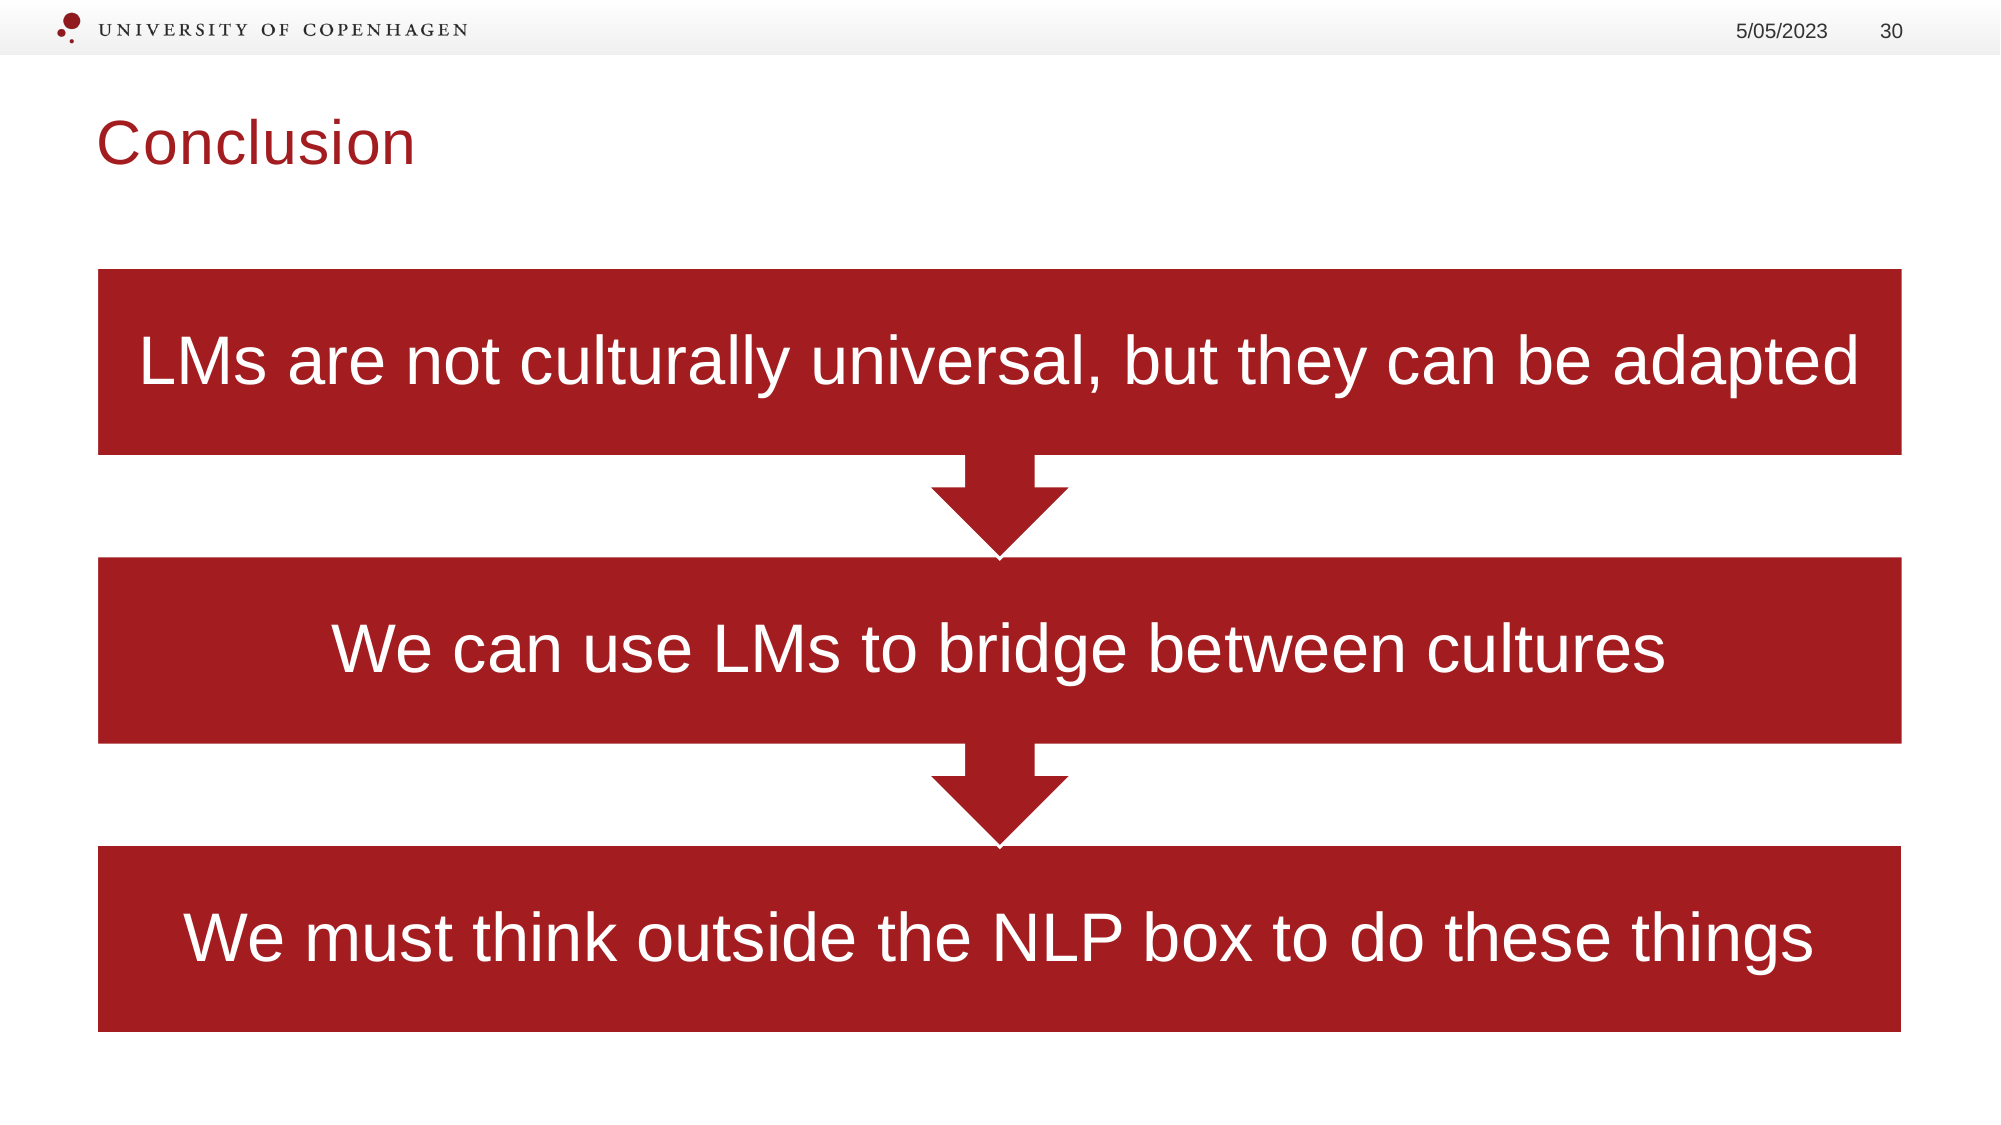

5/05/2023
30
# Conclusion
We must think outside the NLP box to do these things
We can use LMs to bridge between cultures
LMs are not culturally universal, but they can be adapted